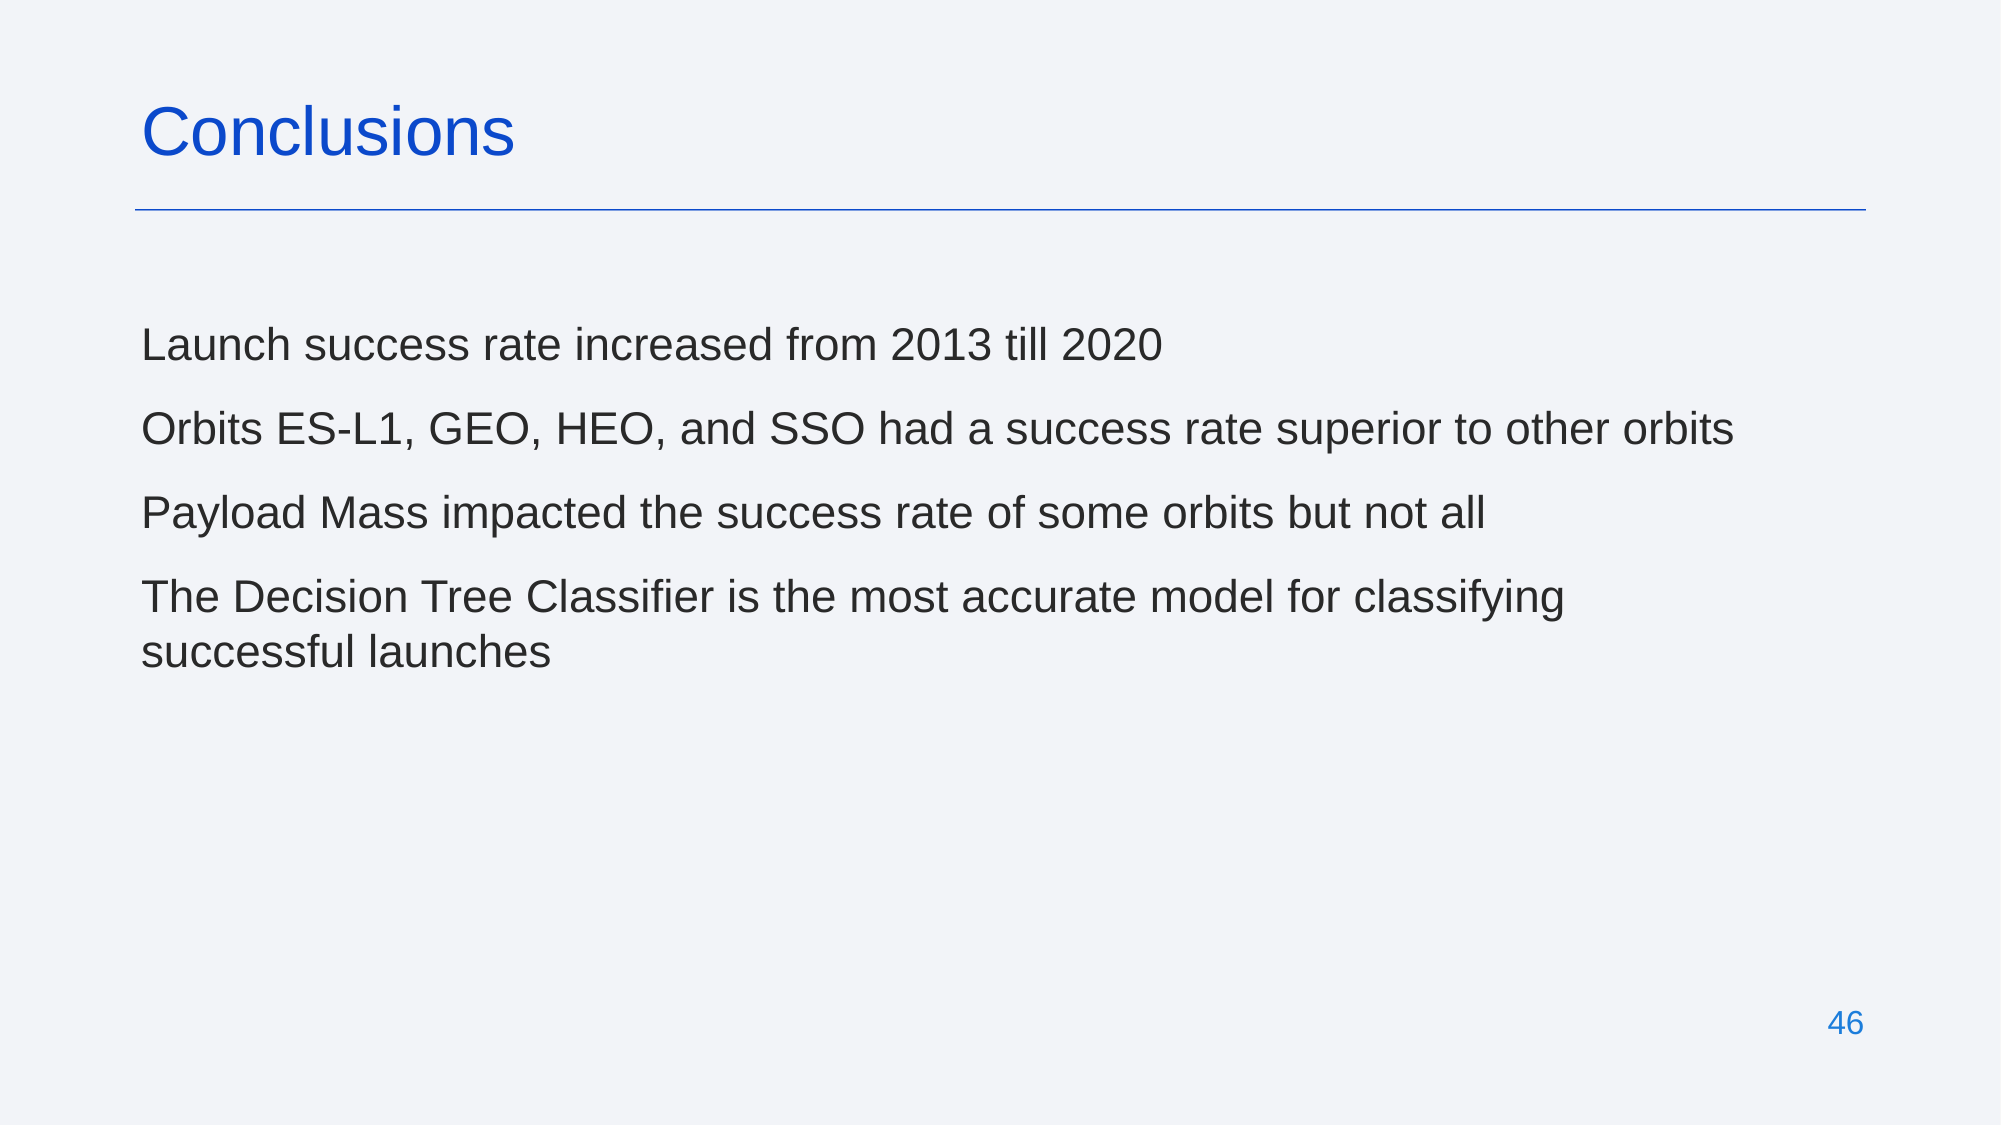

Conclusions
Launch success rate increased from 2013 till 2020
Orbits ES-L1, GEO, HEO, and SSO had a success rate superior to other orbits
Payload Mass impacted the success rate of some orbits but not all
The Decision Tree Classifier is the most accurate model for classifying successful launches
46